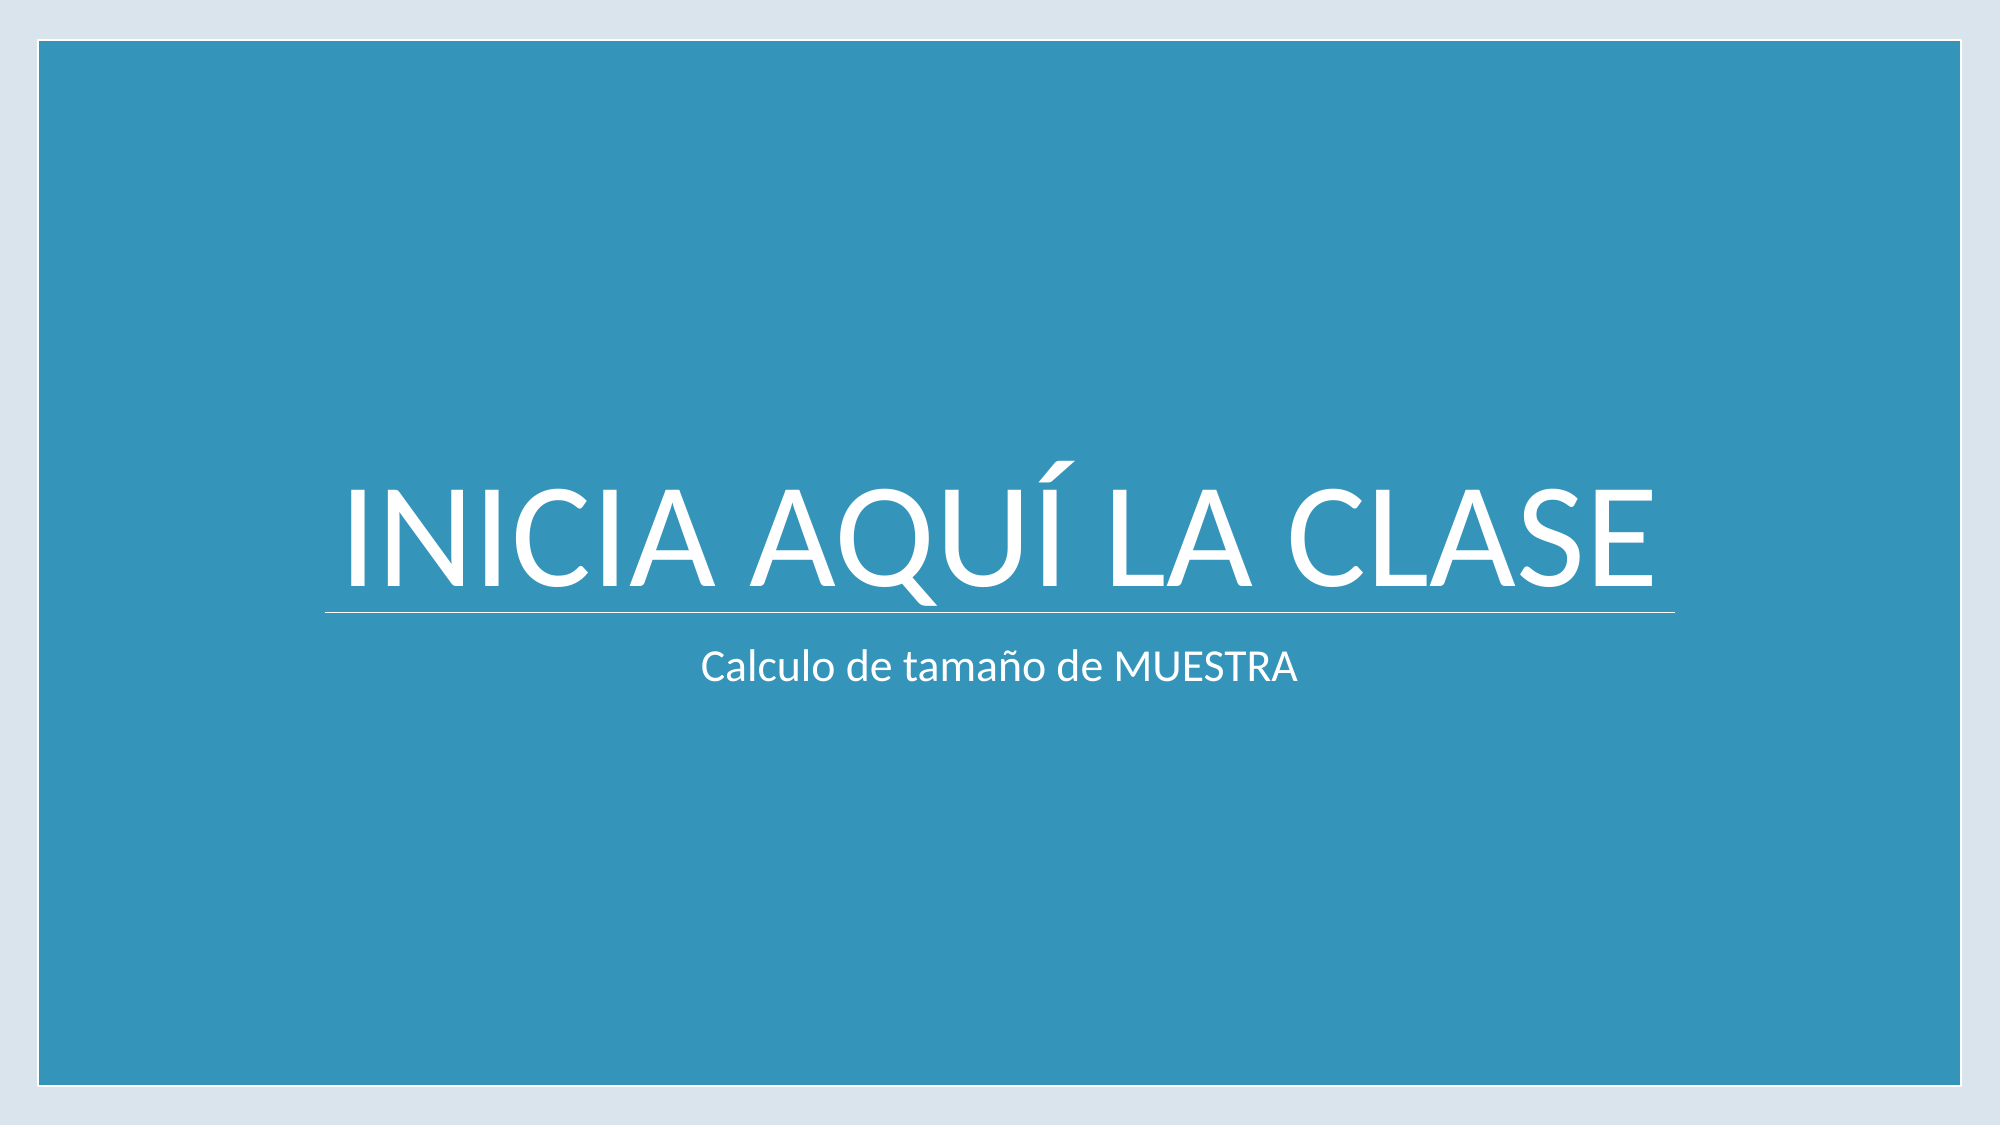

# INICIA AQUÍ LA CLASE
Calculo de tamaño de MUESTRA